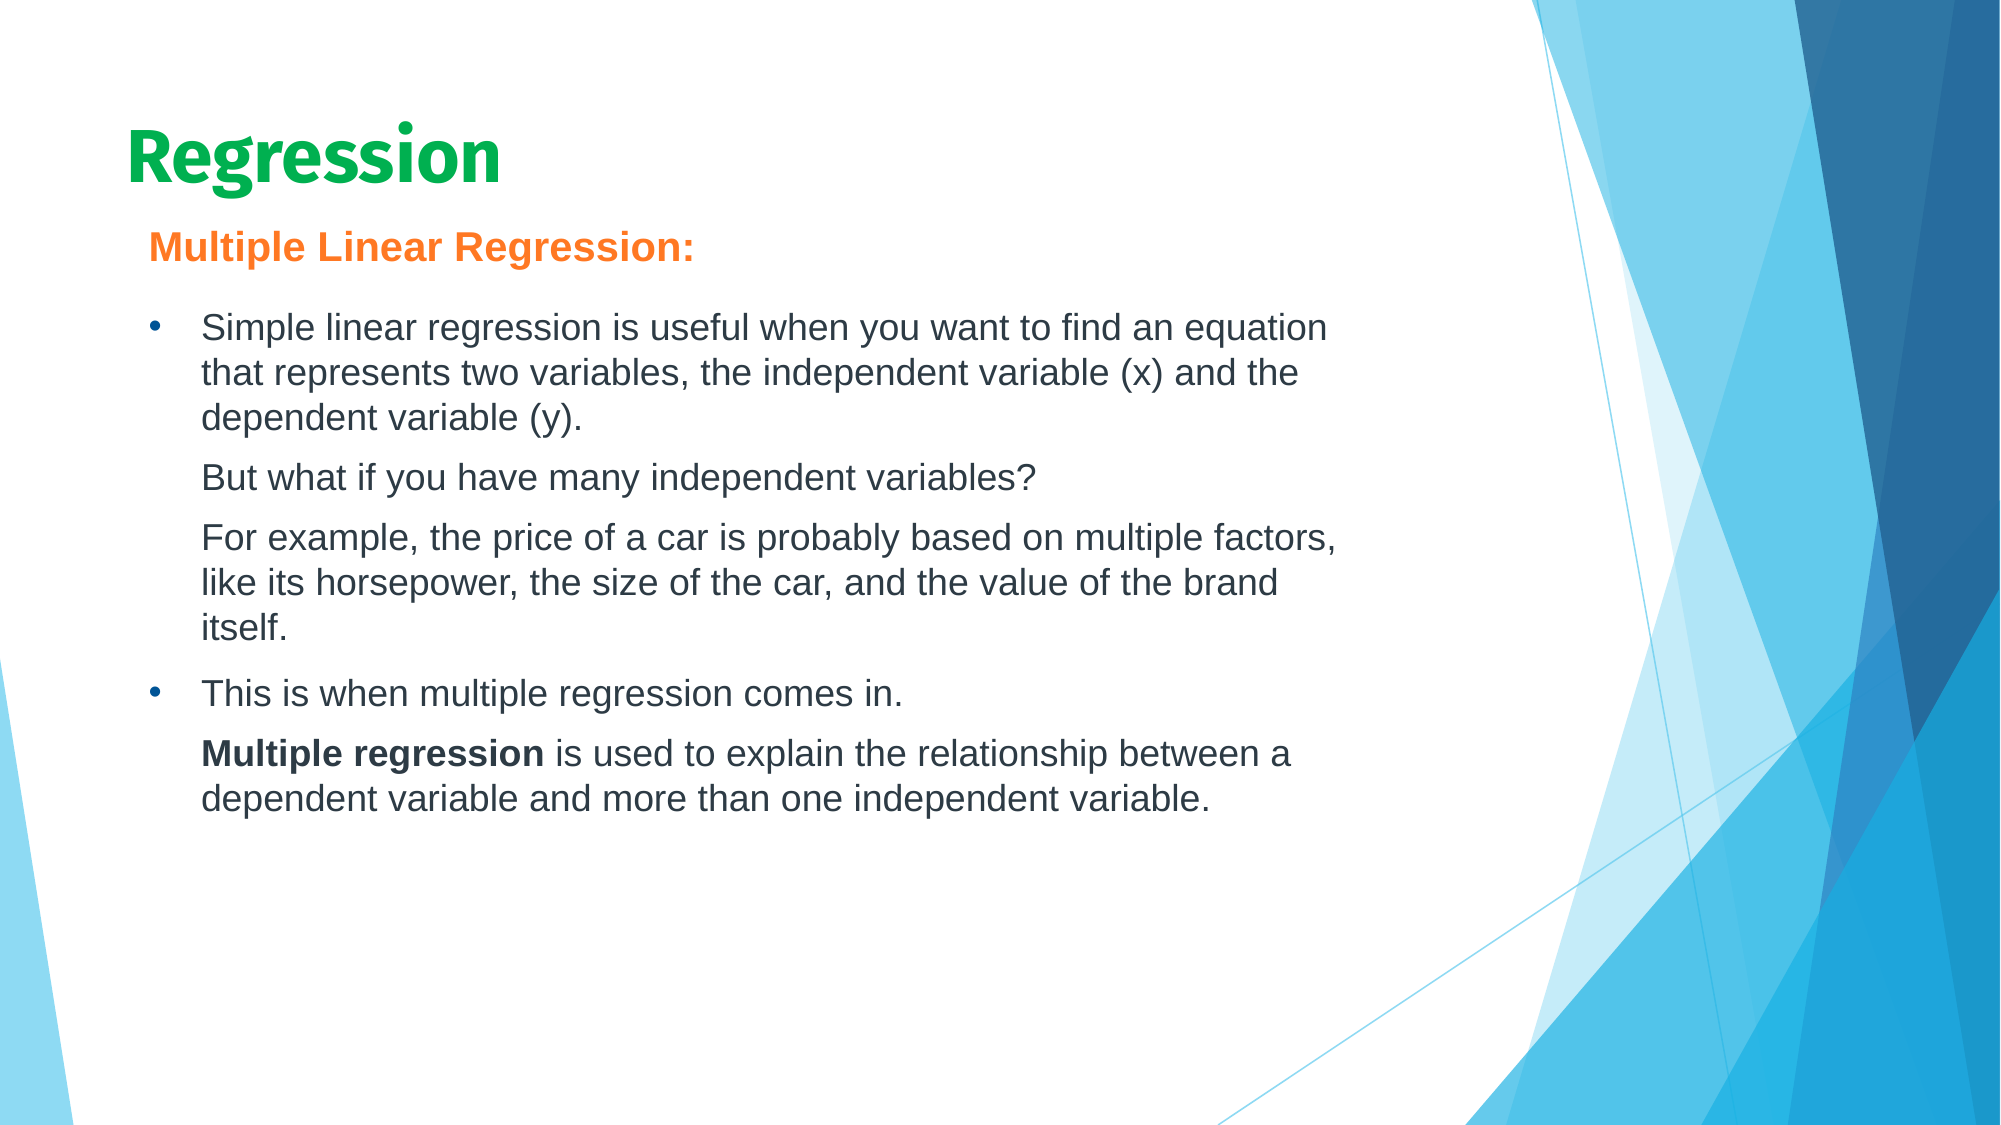

# Regression
Multiple Linear Regression:
Simple linear regression is useful when you want to find an equation that represents two variables, the independent variable (x) and the dependent variable (y).
But what if you have many independent variables?
For example, the price of a car is probably based on multiple factors, like its horsepower, the size of the car, and the value of the brand itself.
This is when multiple regression comes in.
Multiple regression is used to explain the relationship between a dependent variable and more than one independent variable.